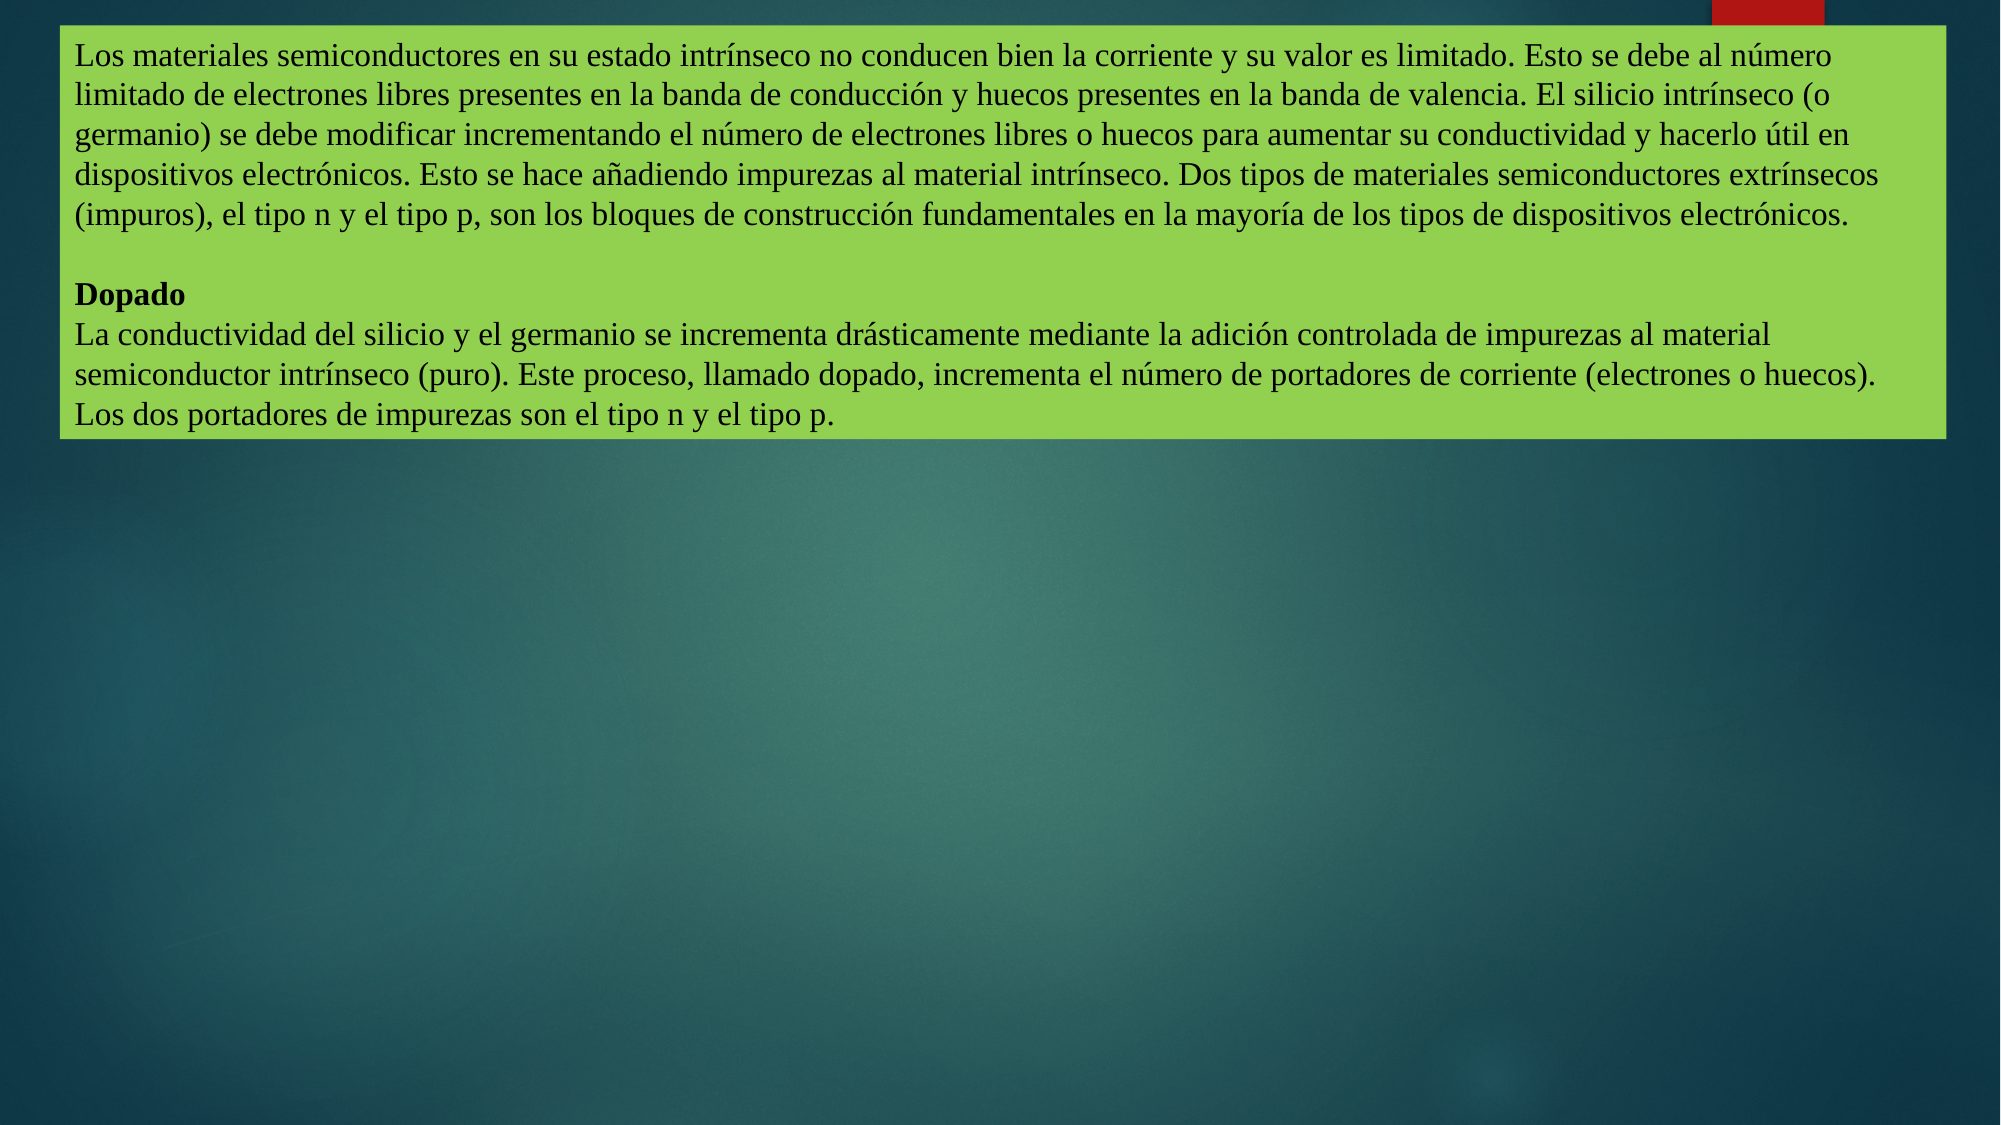

Los materiales semiconductores en su estado intrínseco no conducen bien la corriente y su valor es limitado. Esto se debe al número limitado de electrones libres presentes en la banda de conducción y huecos presentes en la banda de valencia. El silicio intrínseco (o germanio) se debe modificar incrementando el número de electrones libres o huecos para aumentar su conductividad y hacerlo útil en dispositivos electrónicos. Esto se hace añadiendo impurezas al material intrínseco. Dos tipos de materiales semiconductores extrínsecos (impuros), el tipo n y el tipo p, son los bloques de construcción fundamentales en la mayoría de los tipos de dispositivos electrónicos.

Dopado
La conductividad del silicio y el germanio se incrementa drásticamente mediante la adición controlada de impurezas al material semiconductor intrínseco (puro). Este proceso, llamado dopado, incrementa el número de portadores de corriente (electrones o huecos). Los dos portadores de impurezas son el tipo n y el tipo p.